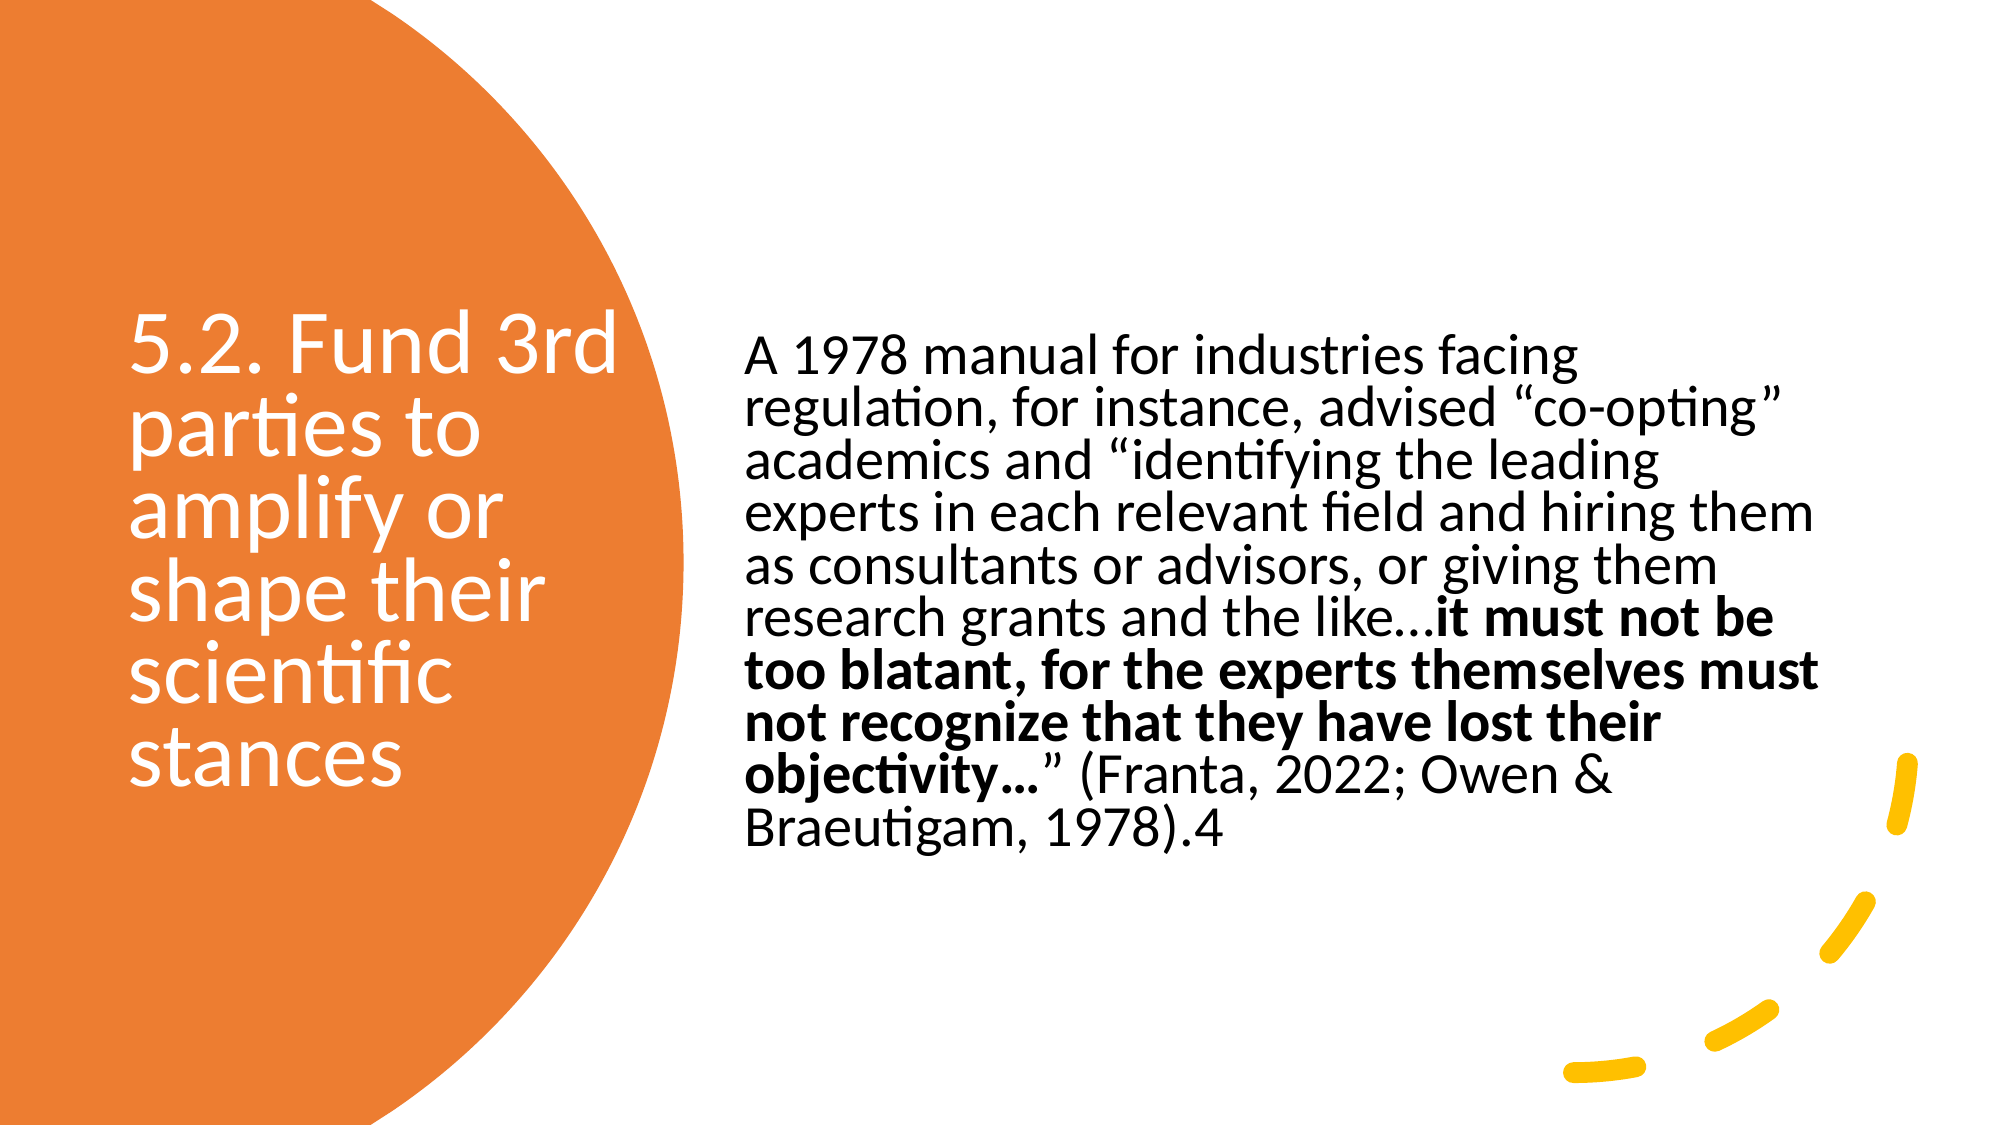

A 1978 manual for industries facing regulation, for instance, advised “co-opting” academics and “identifying the leading experts in each relevant field and hiring them as consultants or advisors, or giving them research grants and the like…it must not be too blatant, for the experts themselves must not recognize that they have lost their objectivity…” (Franta, 2022; Owen & Braeutigam, 1978).4
# 5.2. Fund 3rd parties to amplify or shape their scientific stances